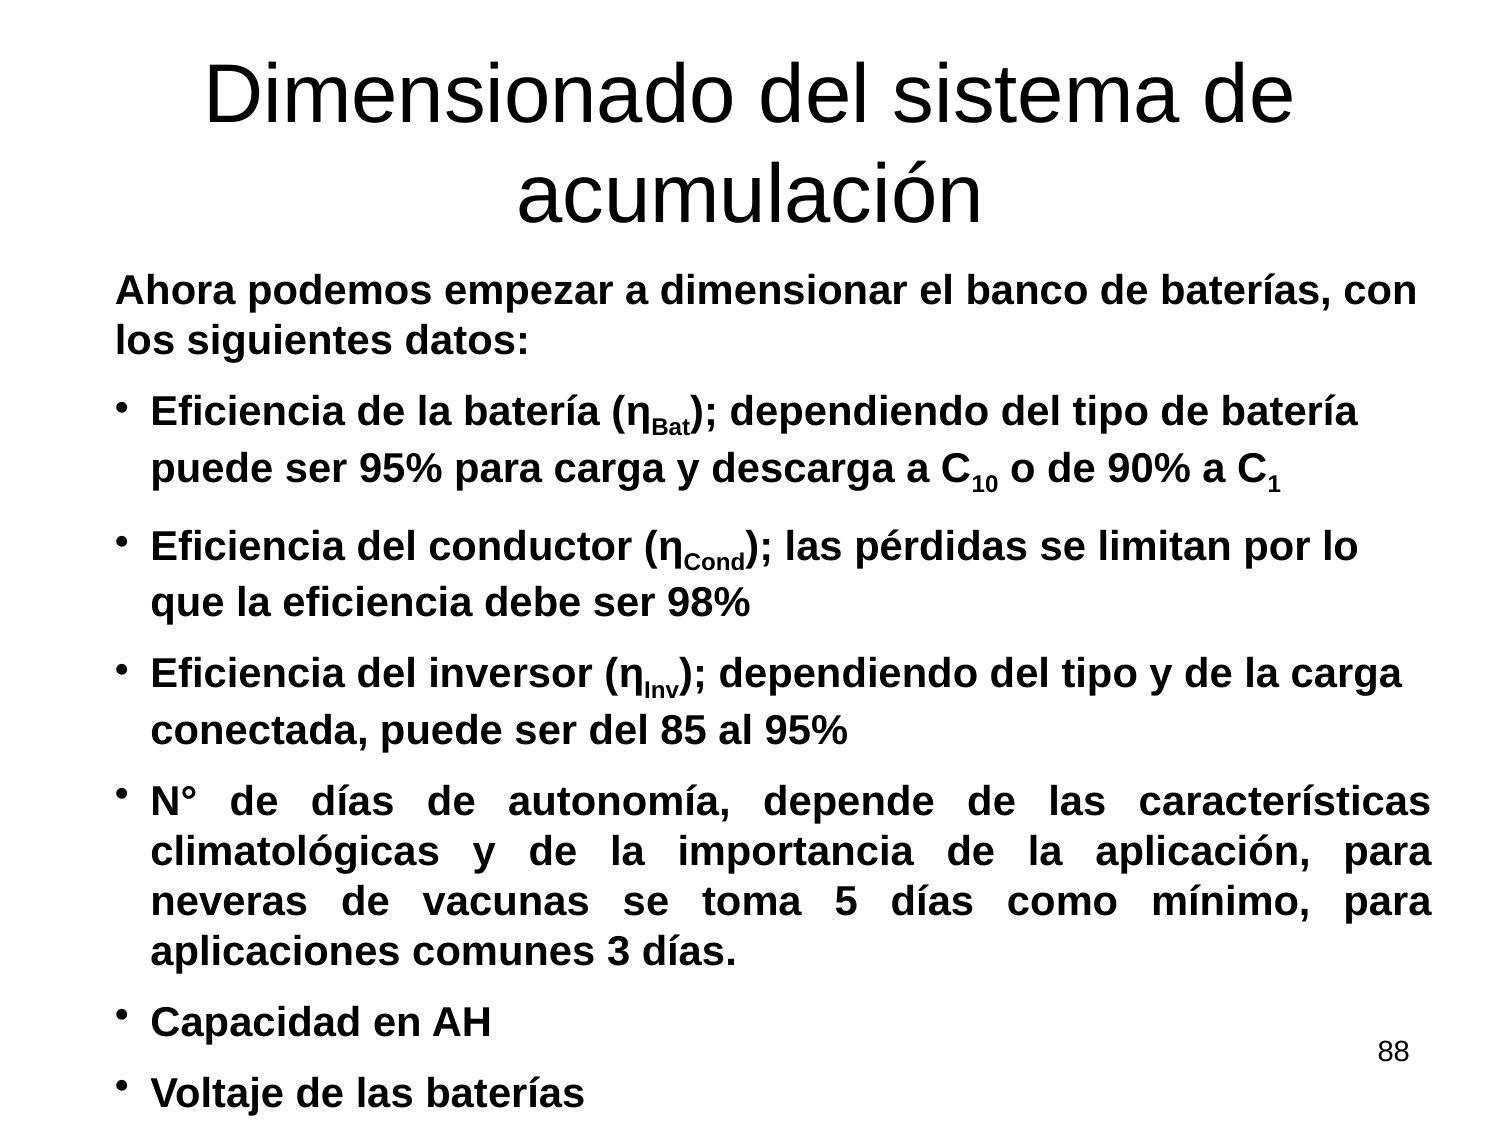

# Dimensionado del sistema de acumulación
Ahora podemos empezar a dimensionar el banco de baterías, con los siguientes datos:
Eficiencia de la batería (ηBat); dependiendo del tipo de batería puede ser 95% para carga y descarga a C10 o de 90% a C1
Eficiencia del conductor (ηCond); las pérdidas se limitan por lo que la eficiencia debe ser 98%
Eficiencia del inversor (ηInv); dependiendo del tipo y de la carga conectada, puede ser del 85 al 95%
N° de días de autonomía, depende de las características climatológicas y de la importancia de la aplicación, para neveras de vacunas se toma 5 días como mínimo, para aplicaciones comunes 3 días.
Capacidad en AH
Voltaje de las baterías
88